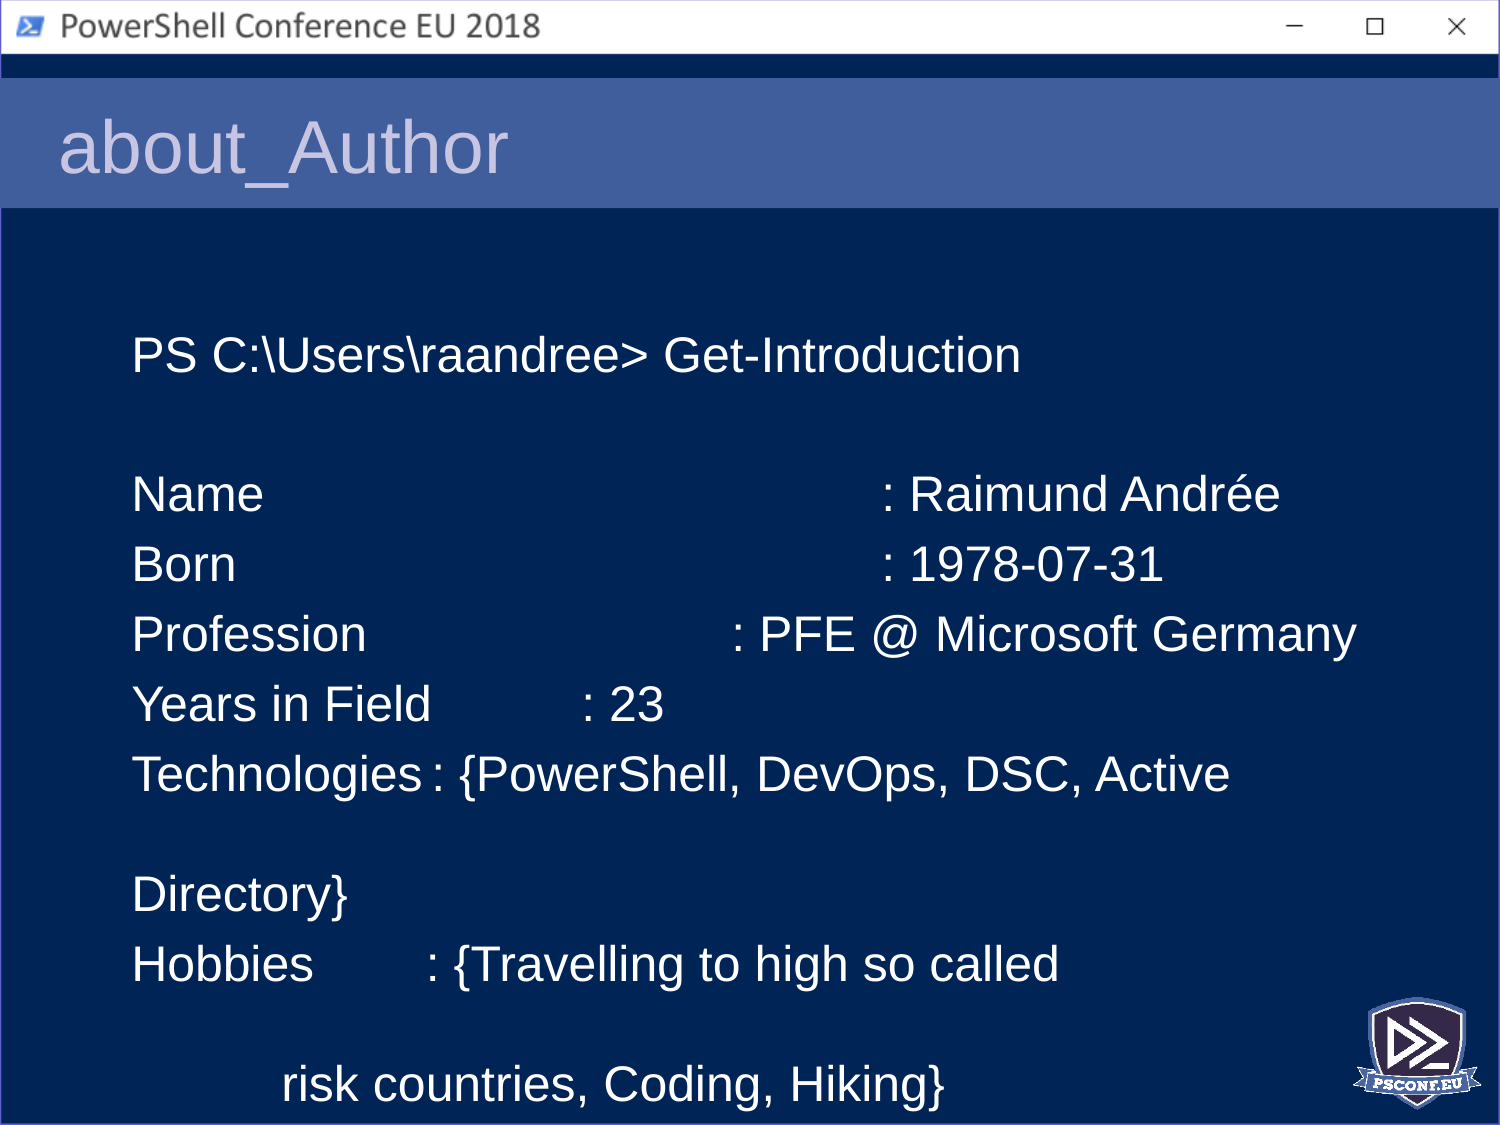

# about_Author
PS C:\Users\raandree> Get-Introduction

Name					: Raimund Andrée
Born					: 1978-07-31
Profession			: PFE @ Microsoft Germany
Years in Field	: 23
Technologies	: {PowerShell, DevOps, DSC, Active 									Directory}
Hobbies        : {Travelling to high so called											risk countries, Coding, Hiking}